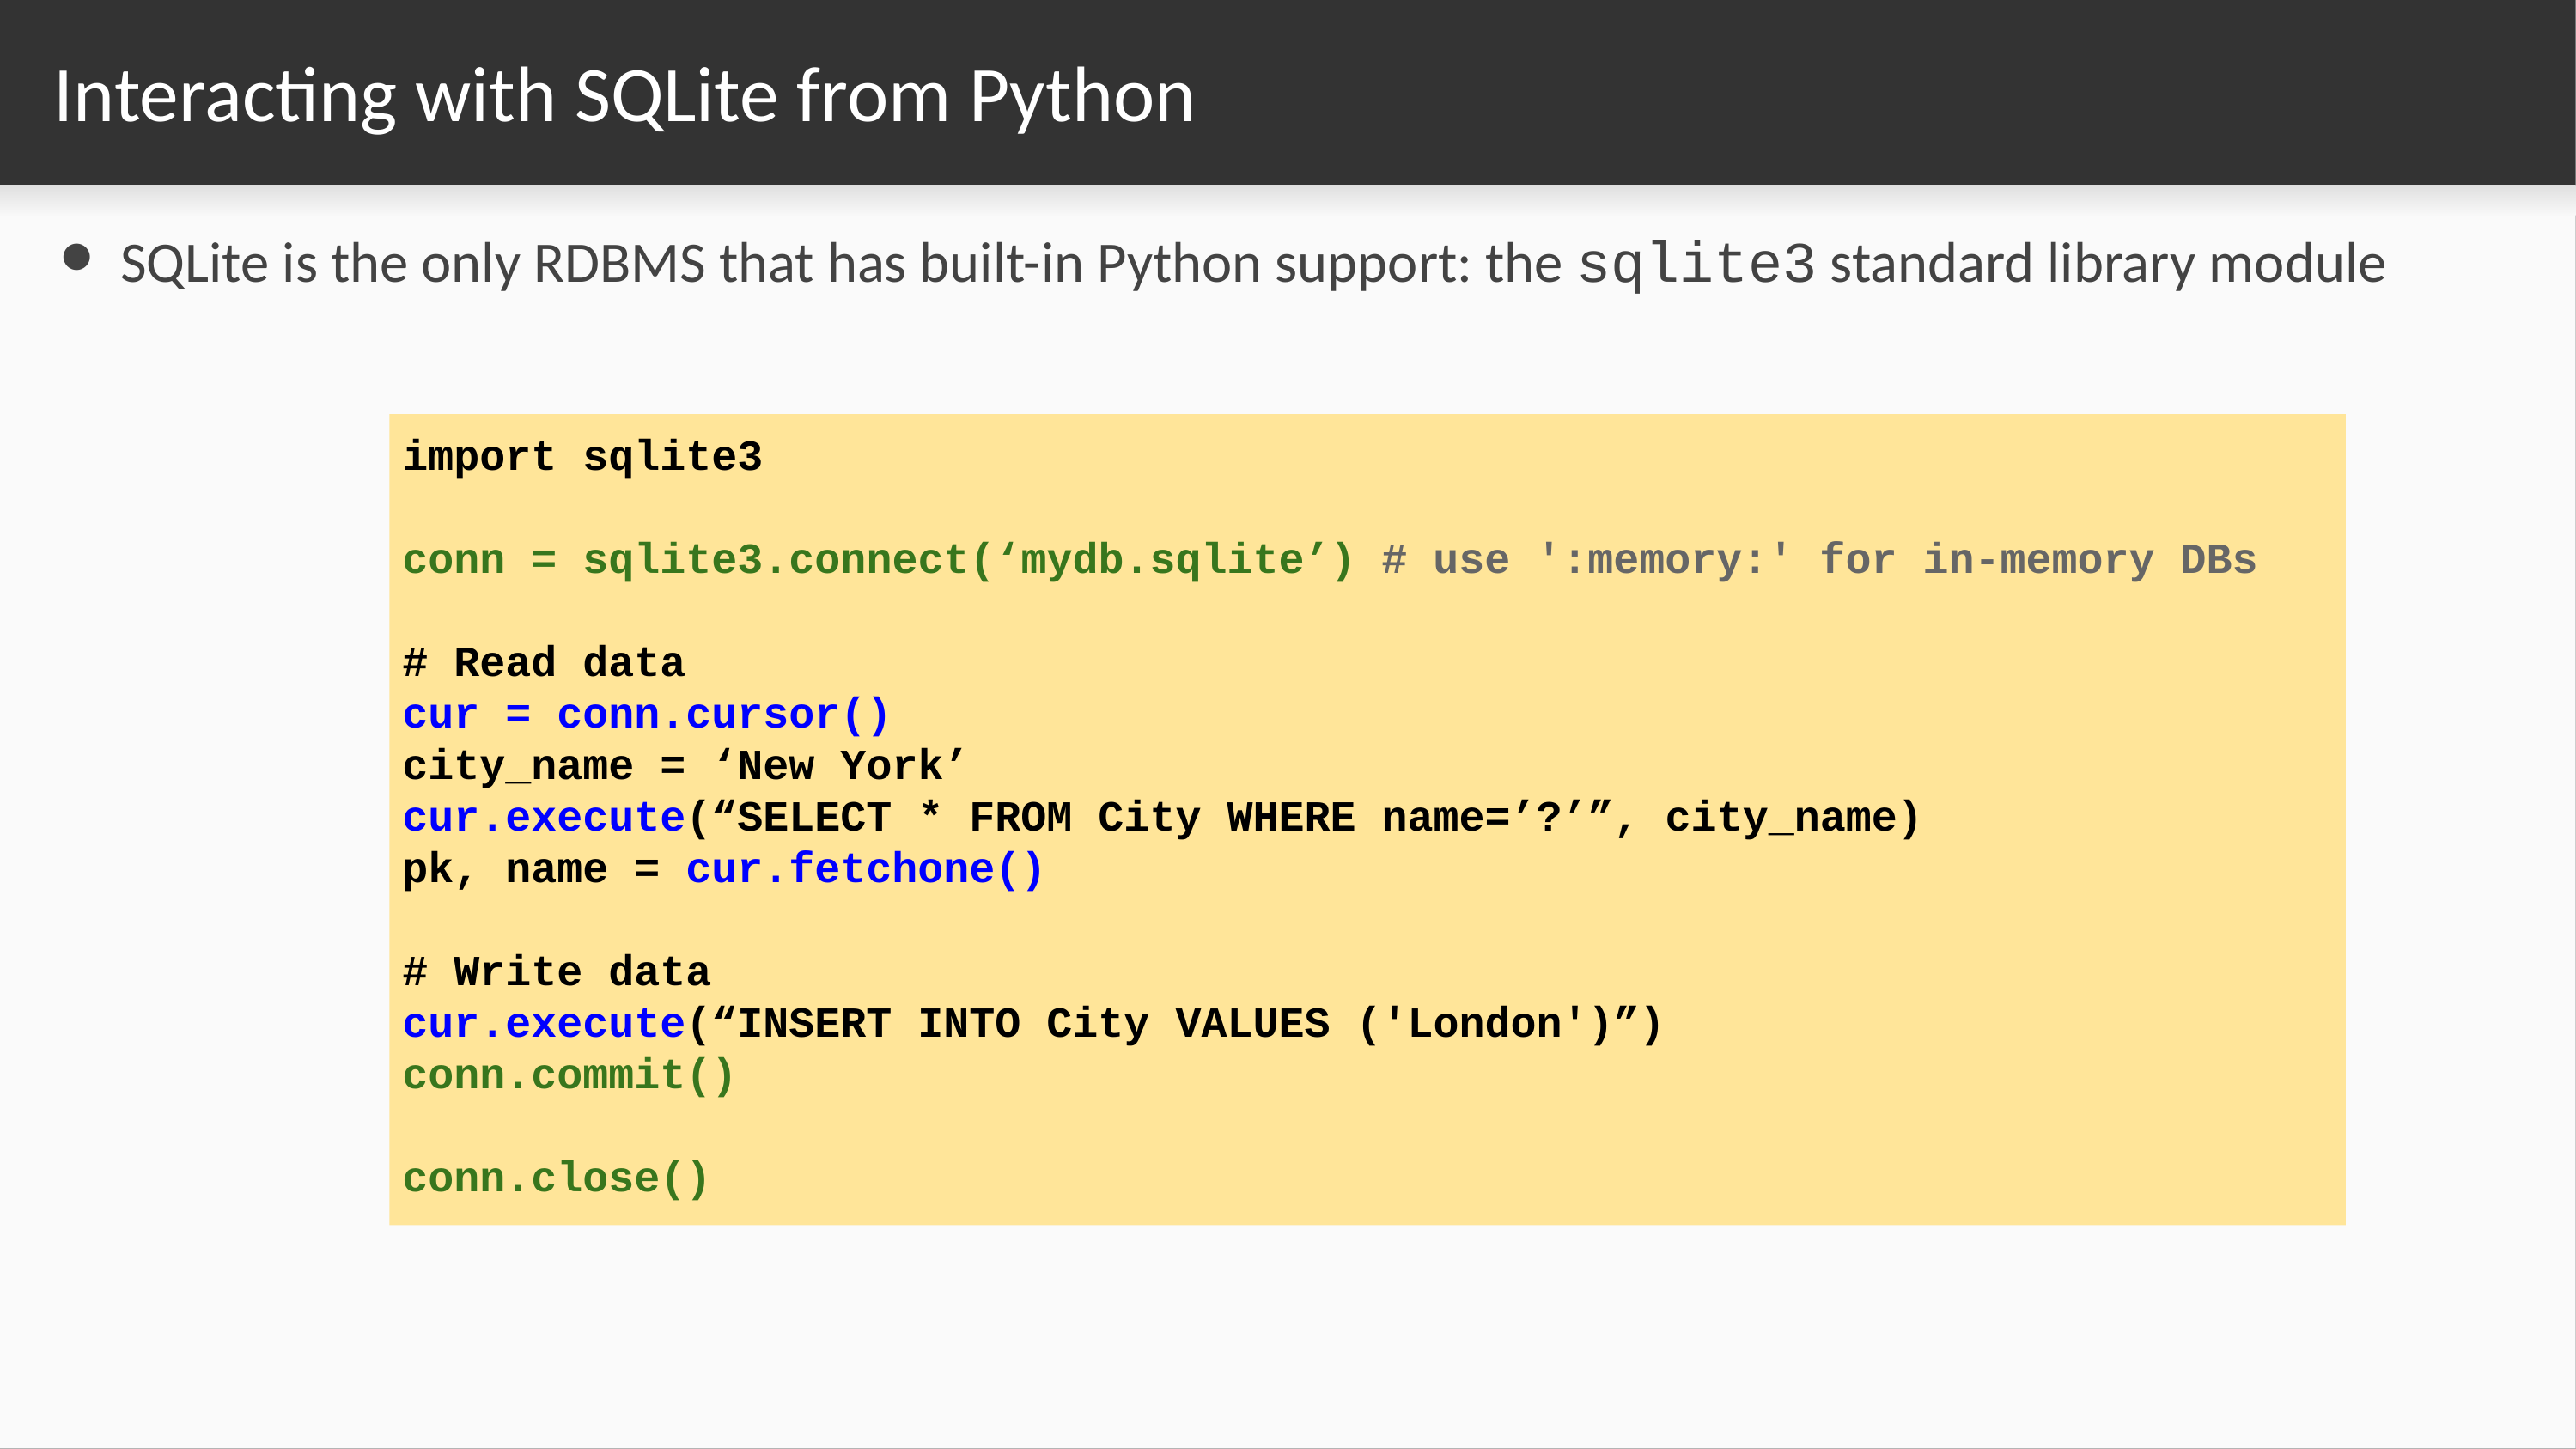

# Interacting with SQLite from Python
SQLite is the only RDBMS that has built-in Python support: the sqlite3 standard library module
import sqlite3

conn = sqlite3.connect(‘mydb.sqlite’) # use ':memory:' for in-memory DBs

# Read data
cur = conn.cursor()
city_name = ‘New York’
cur.execute(“SELECT * FROM City WHERE name=’?’”, city_name)
pk, name = cur.fetchone()

# Write data
cur.execute(“INSERT INTO City VALUES ('London')”)
conn.commit()

conn.close()